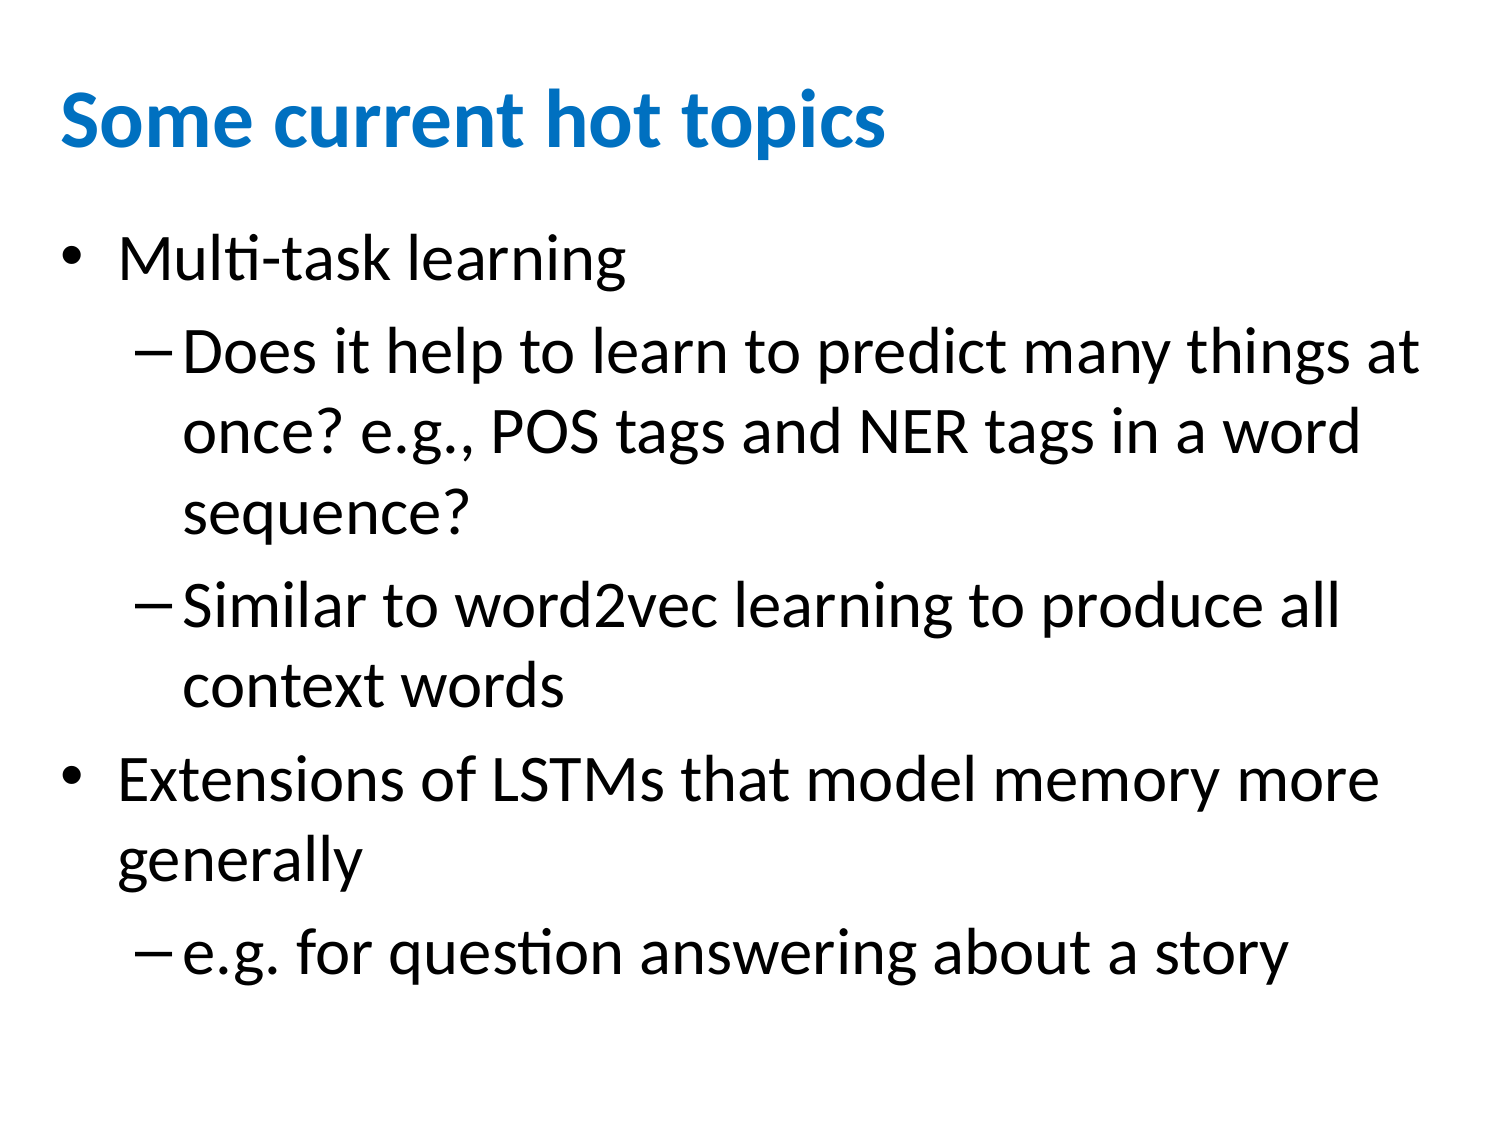

# Some current hot topics
Multi-task learning
Does it help to learn to predict many things at once? e.g., POS tags and NER tags in a word sequence?
Similar to word2vec learning to produce all context words
Extensions of LSTMs that model memory more generally
e.g. for question answering about a story